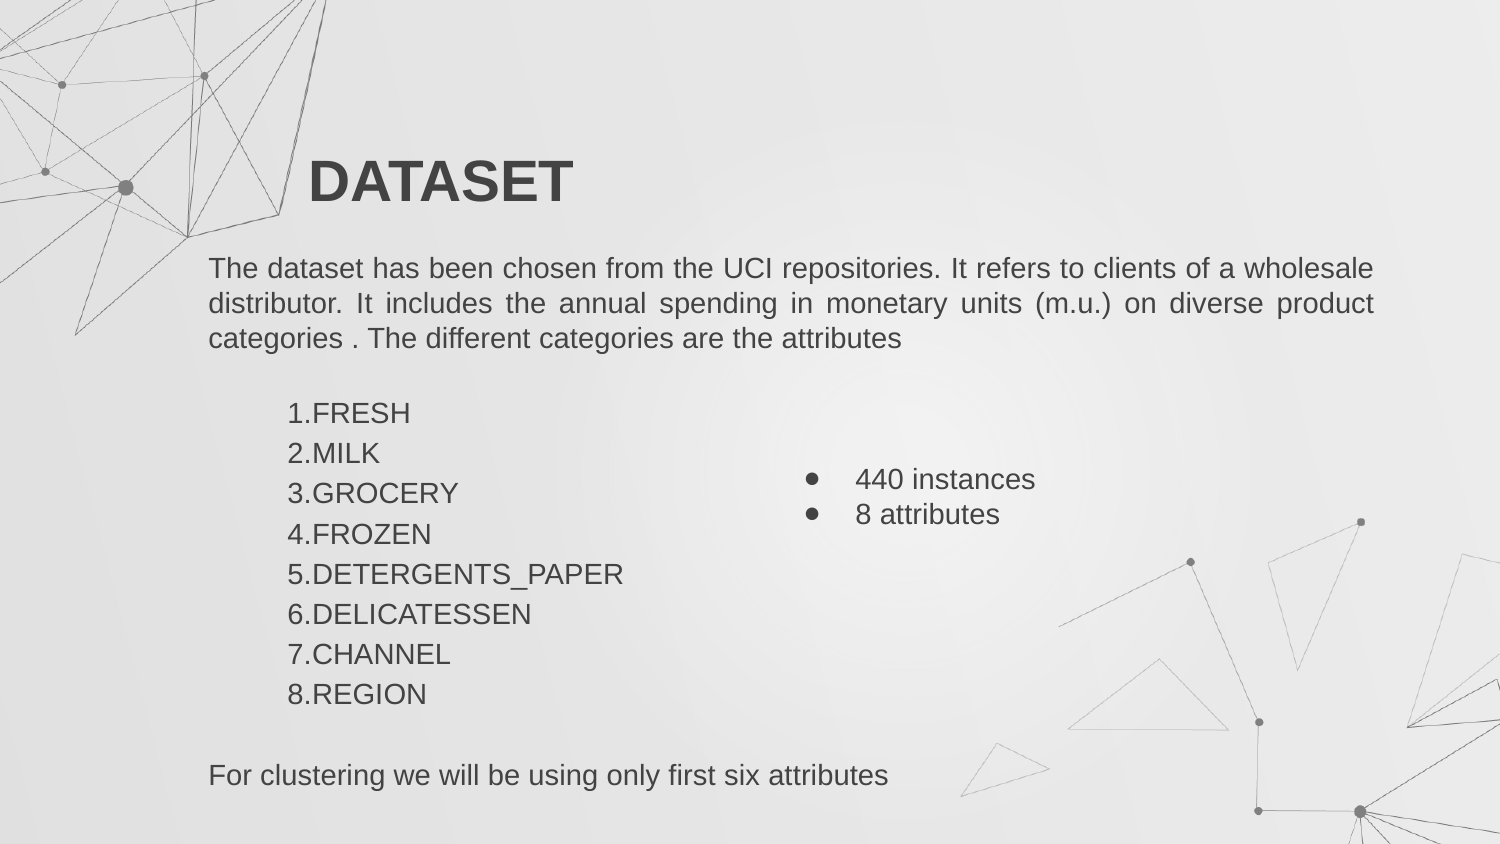

DATASET

The dataset has been chosen from the UCI repositories. It refers to clients of a wholesale distributor. It includes the annual spending in monetary units (m.u.) on diverse product categories . The different categories are the attributes

FRESH
MILK
GROCERY
FROZEN
DETERGENTS_PAPER
DELICATESSEN
CHANNEL
REGION

For clustering we will be using only first six attributes

440 instances
8 attributes